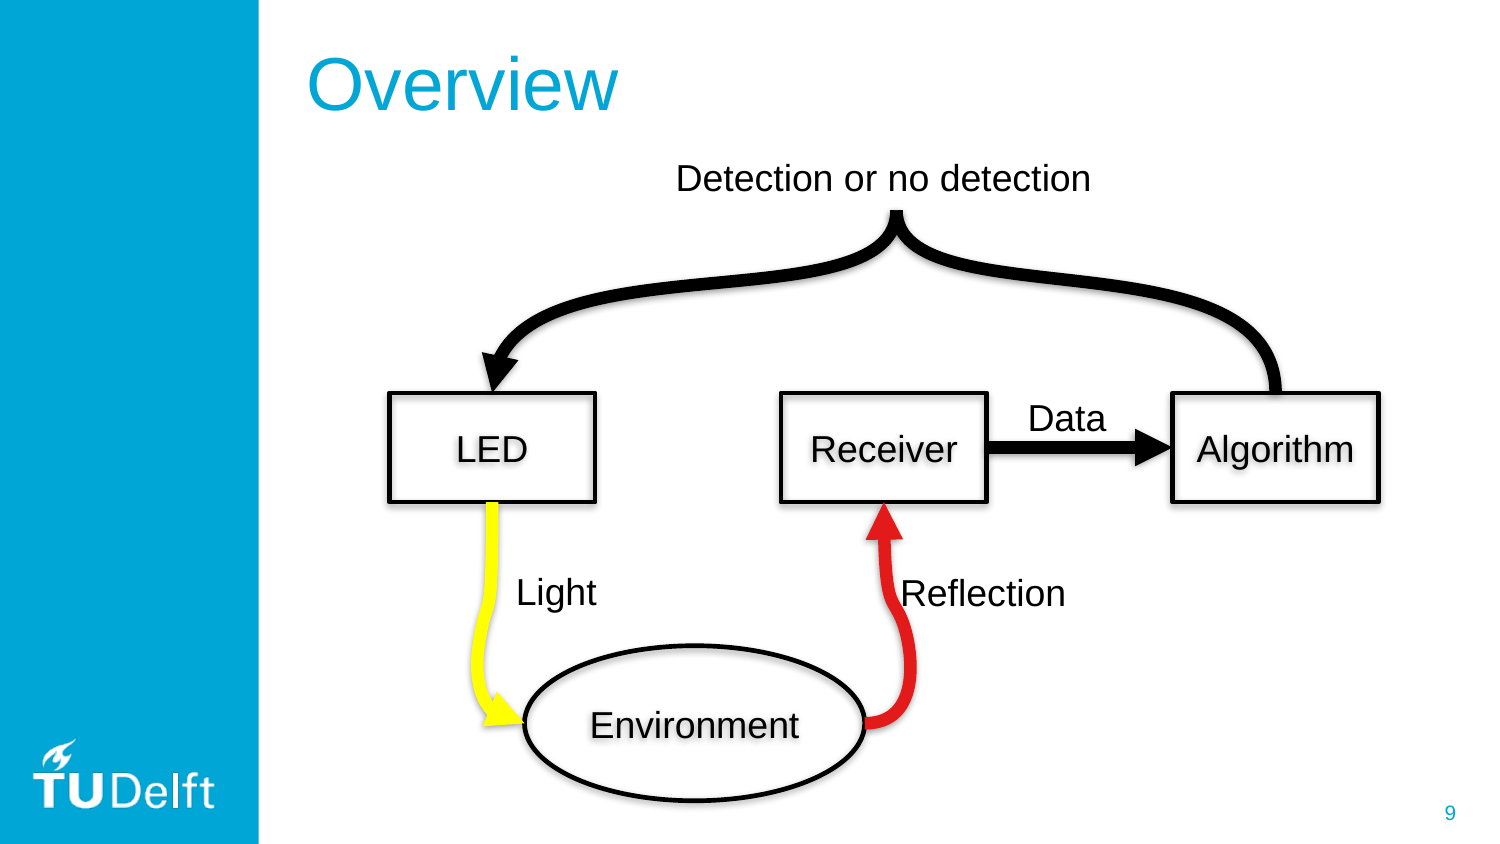

# Overview
Detection or no detection
Data
Receiver
LED
Algorithm
Light
Reflection
Environment